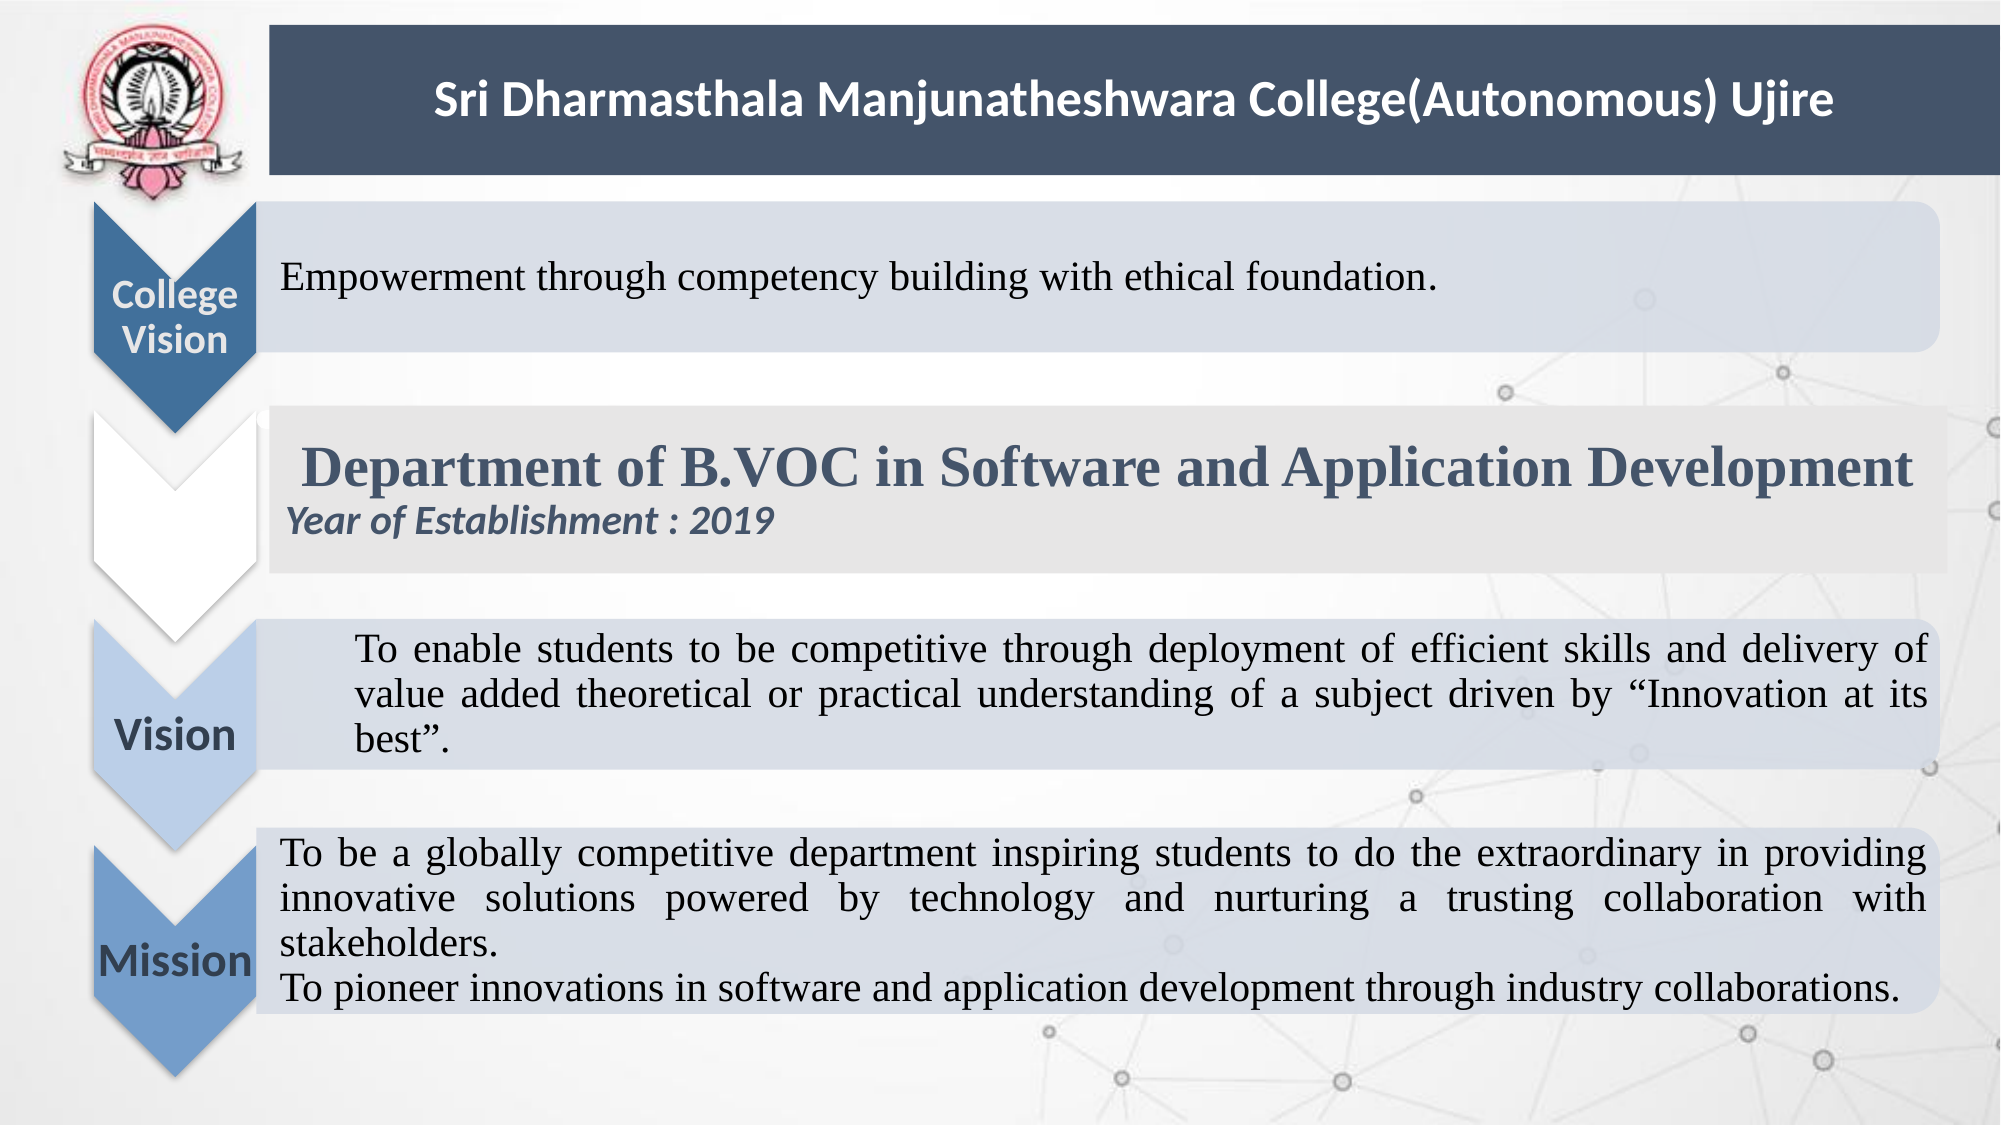

Sri Dharmasthala Manjunatheshwara College(Autonomous) Ujire

Empowerment through competency building with ethical foundation.

College Vision

To enable students to be competitive through deployment of efficient skills and delivery of value added theoretical or practical understanding of a subject driven by “Innovation at its best”.

Vision
To be a globally competitive department inspiring students to do the extraordinary in providing innovative solutions powered by technology and nurturing a trusting collaboration with stakeholders.
To pioneer innovations in software and application development through industry collaborations.

Mission

Department of B.VOC in Software and Application Development
Year of Establishment : 2019